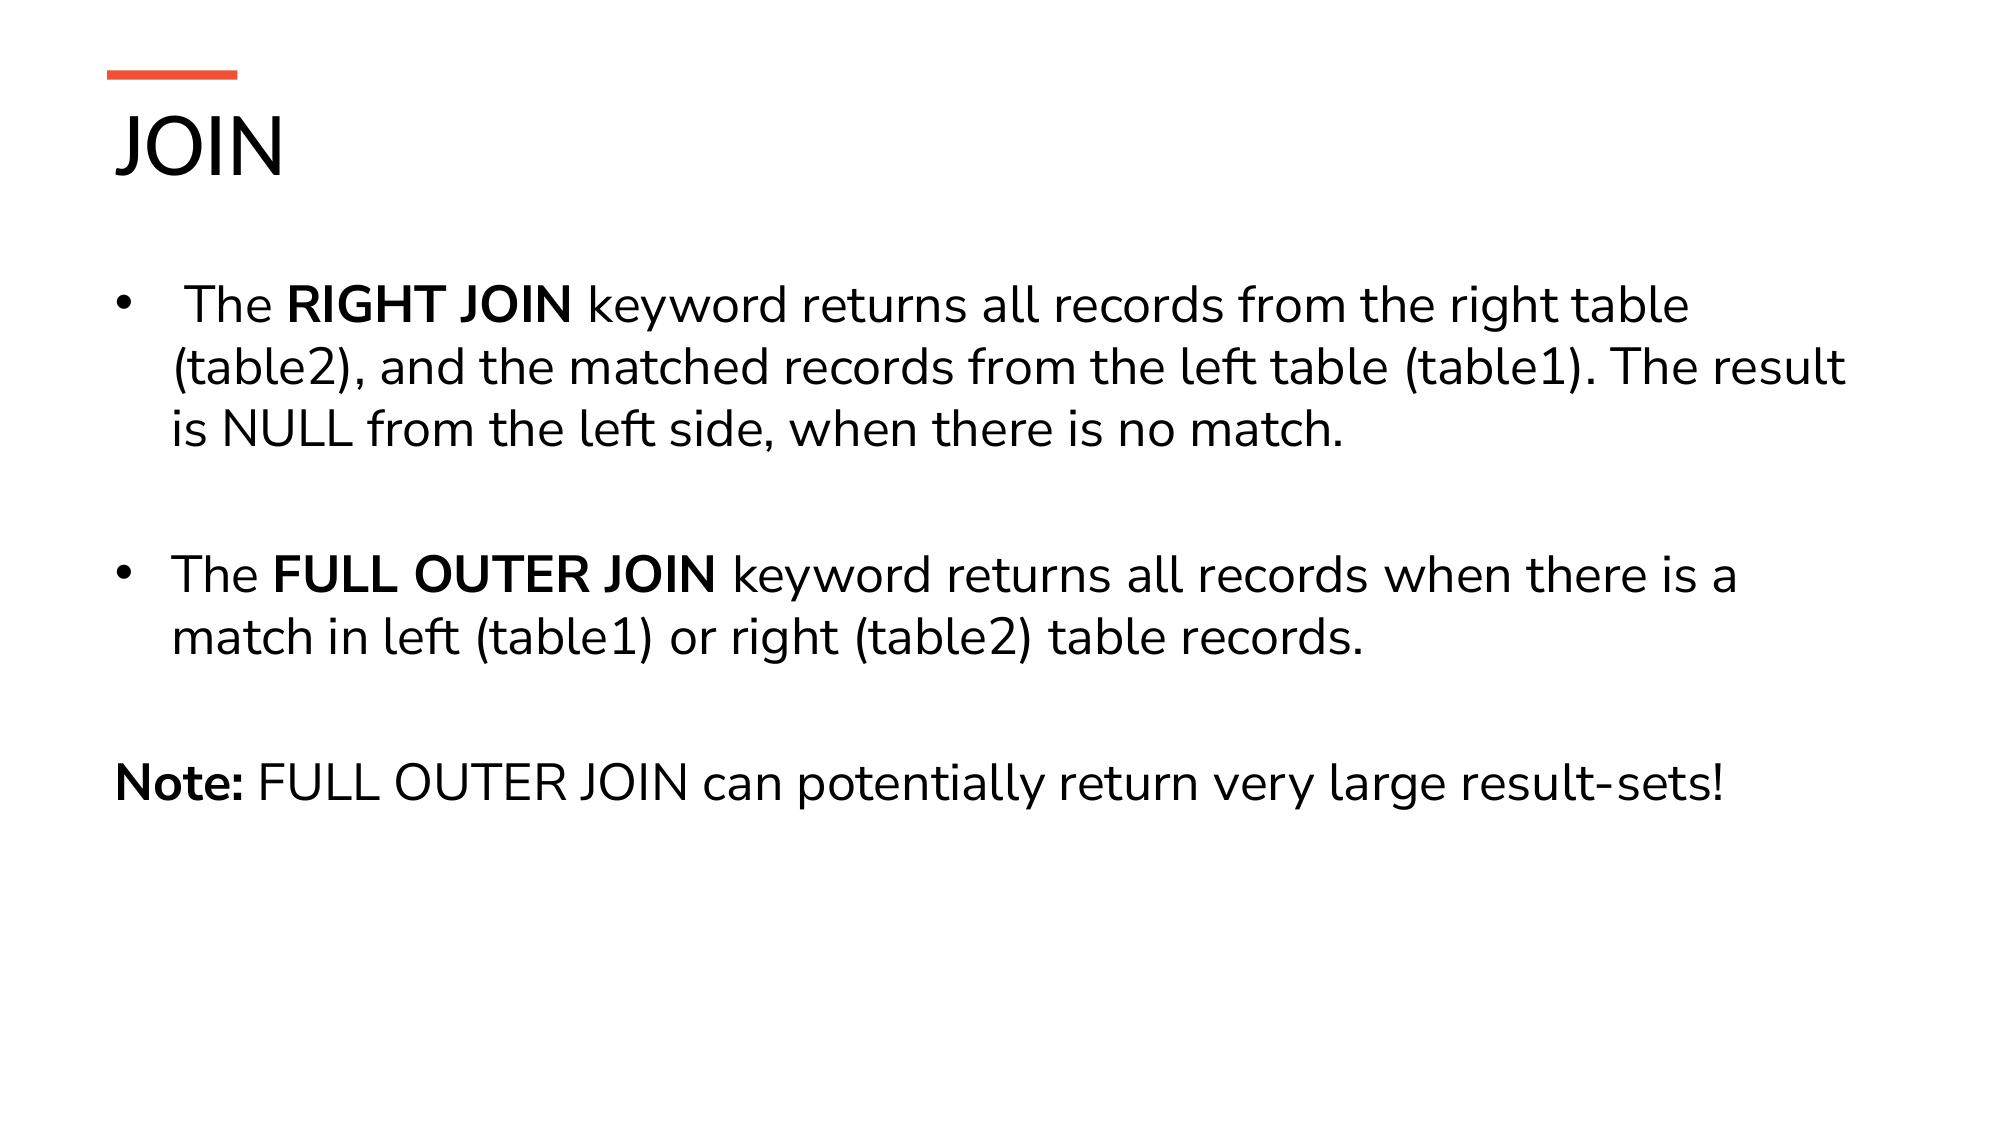

# JOIN

 The RIGHT JOIN keyword returns all records from the right table (table2), and the matched records from the left table (table1). The result is NULL from the left side, when there is no match.

The FULL OUTER JOIN keyword returns all records when there is a match in left (table1) or right (table2) table records.

Note: FULL OUTER JOIN can potentially return very large result-sets!